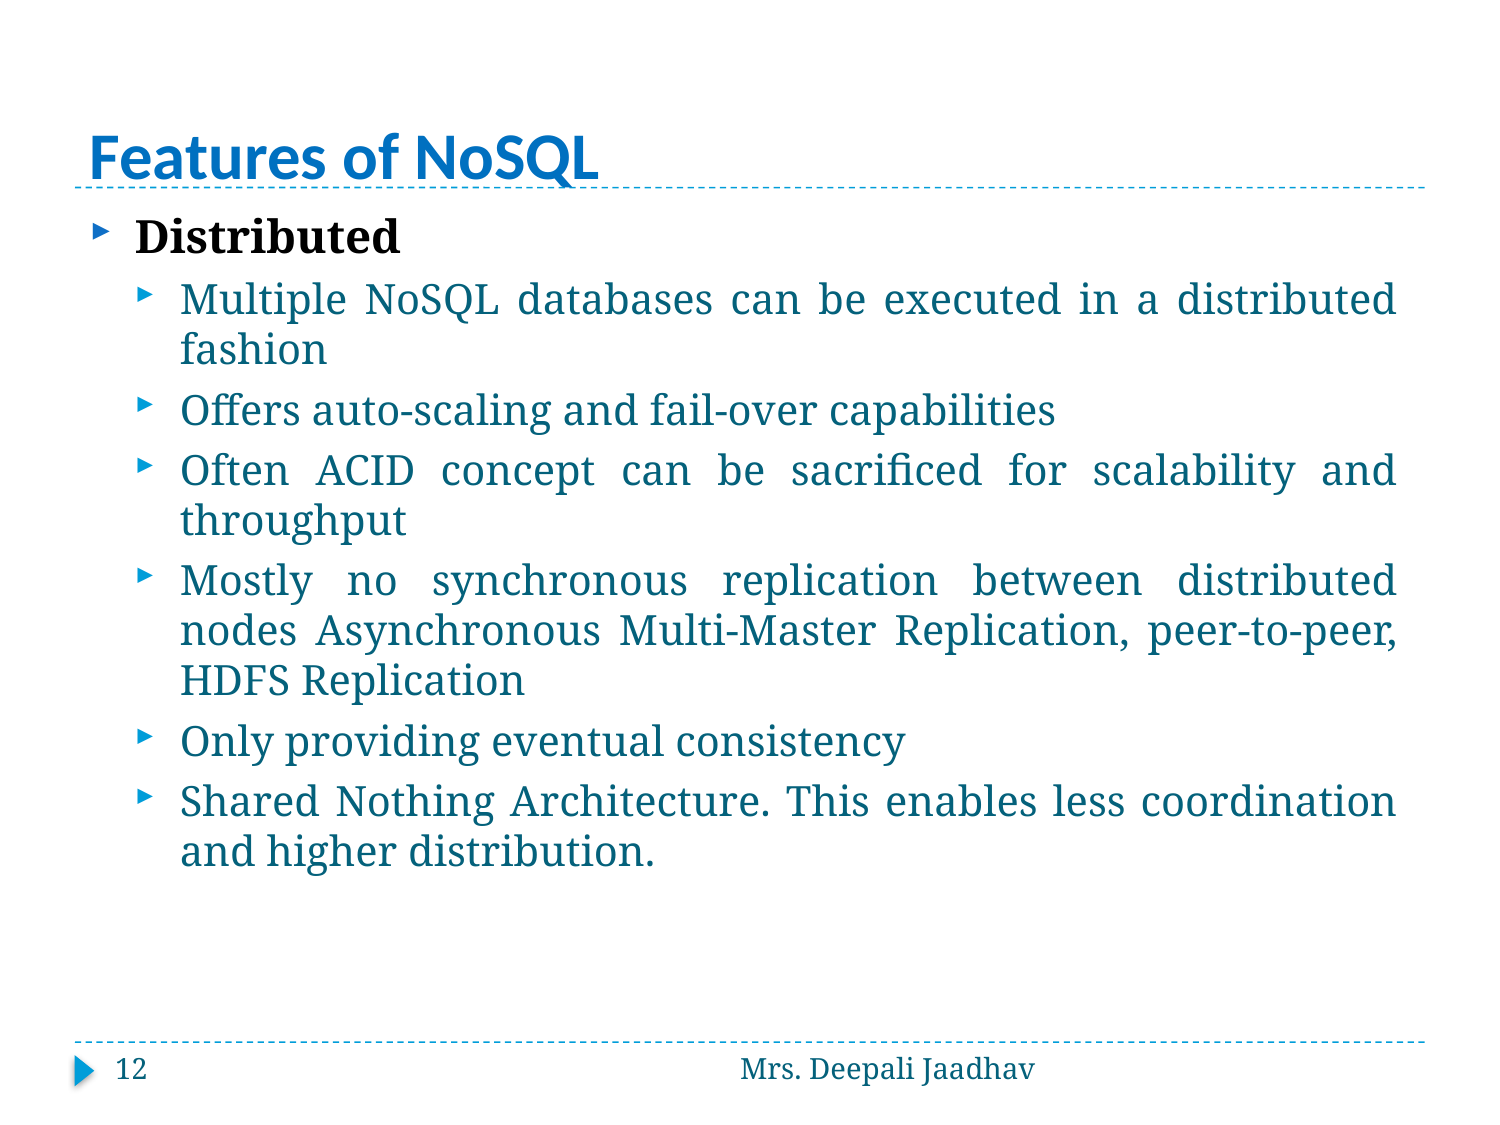

# Features of NoSQL
Distributed
Multiple NoSQL databases can be executed in a distributed fashion
Offers auto-scaling and fail-over capabilities
Often ACID concept can be sacrificed for scalability and throughput
Mostly no synchronous replication between distributed nodes Asynchronous Multi-Master Replication, peer-to-peer, HDFS Replication
Only providing eventual consistency
Shared Nothing Architecture. This enables less coordination and higher distribution.
12
Mrs. Deepali Jaadhav